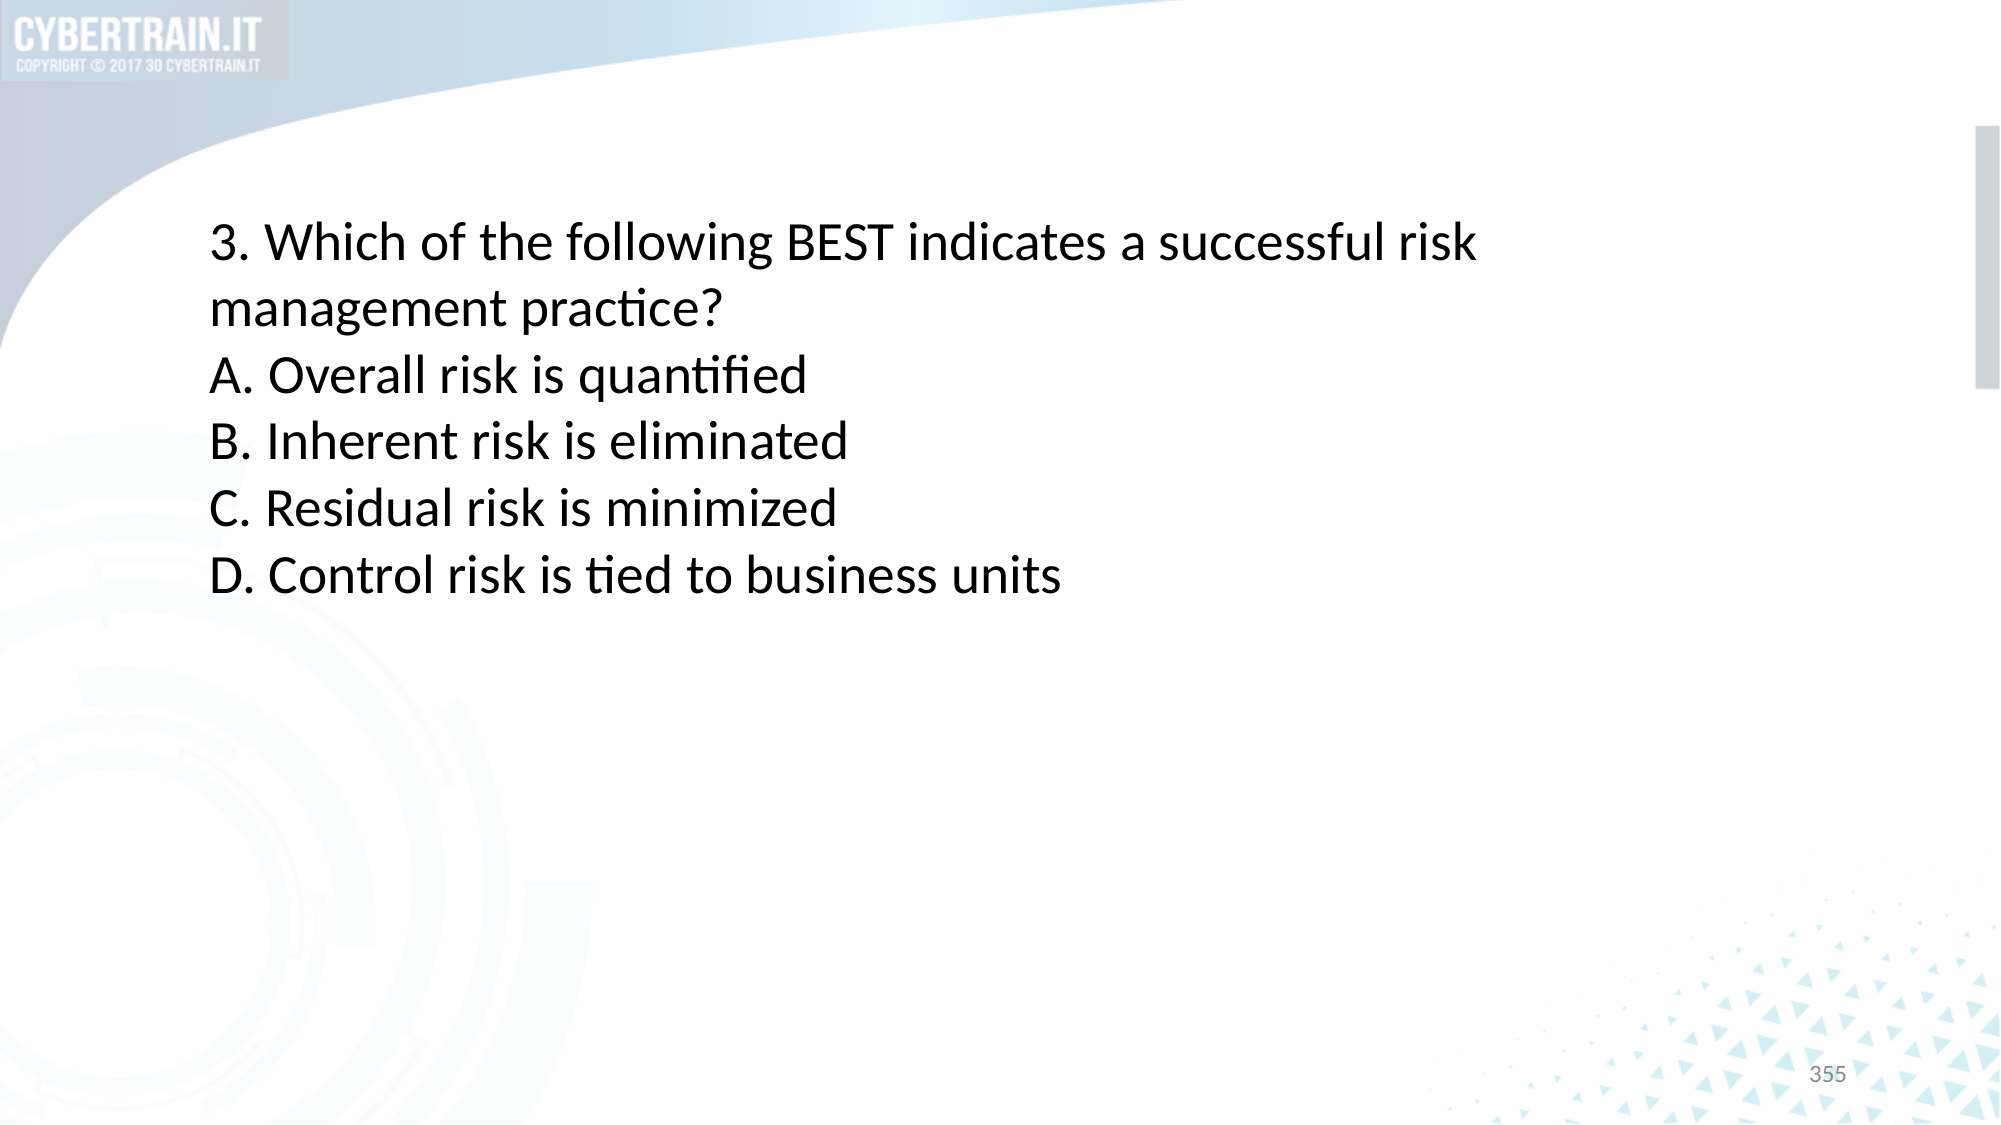

#
3. Which of the following BEST indicates a successful risk management practice?
A. Overall risk is quantified
B. Inherent risk is eliminated
C. Residual risk is minimized
D. Control risk is tied to business units

355